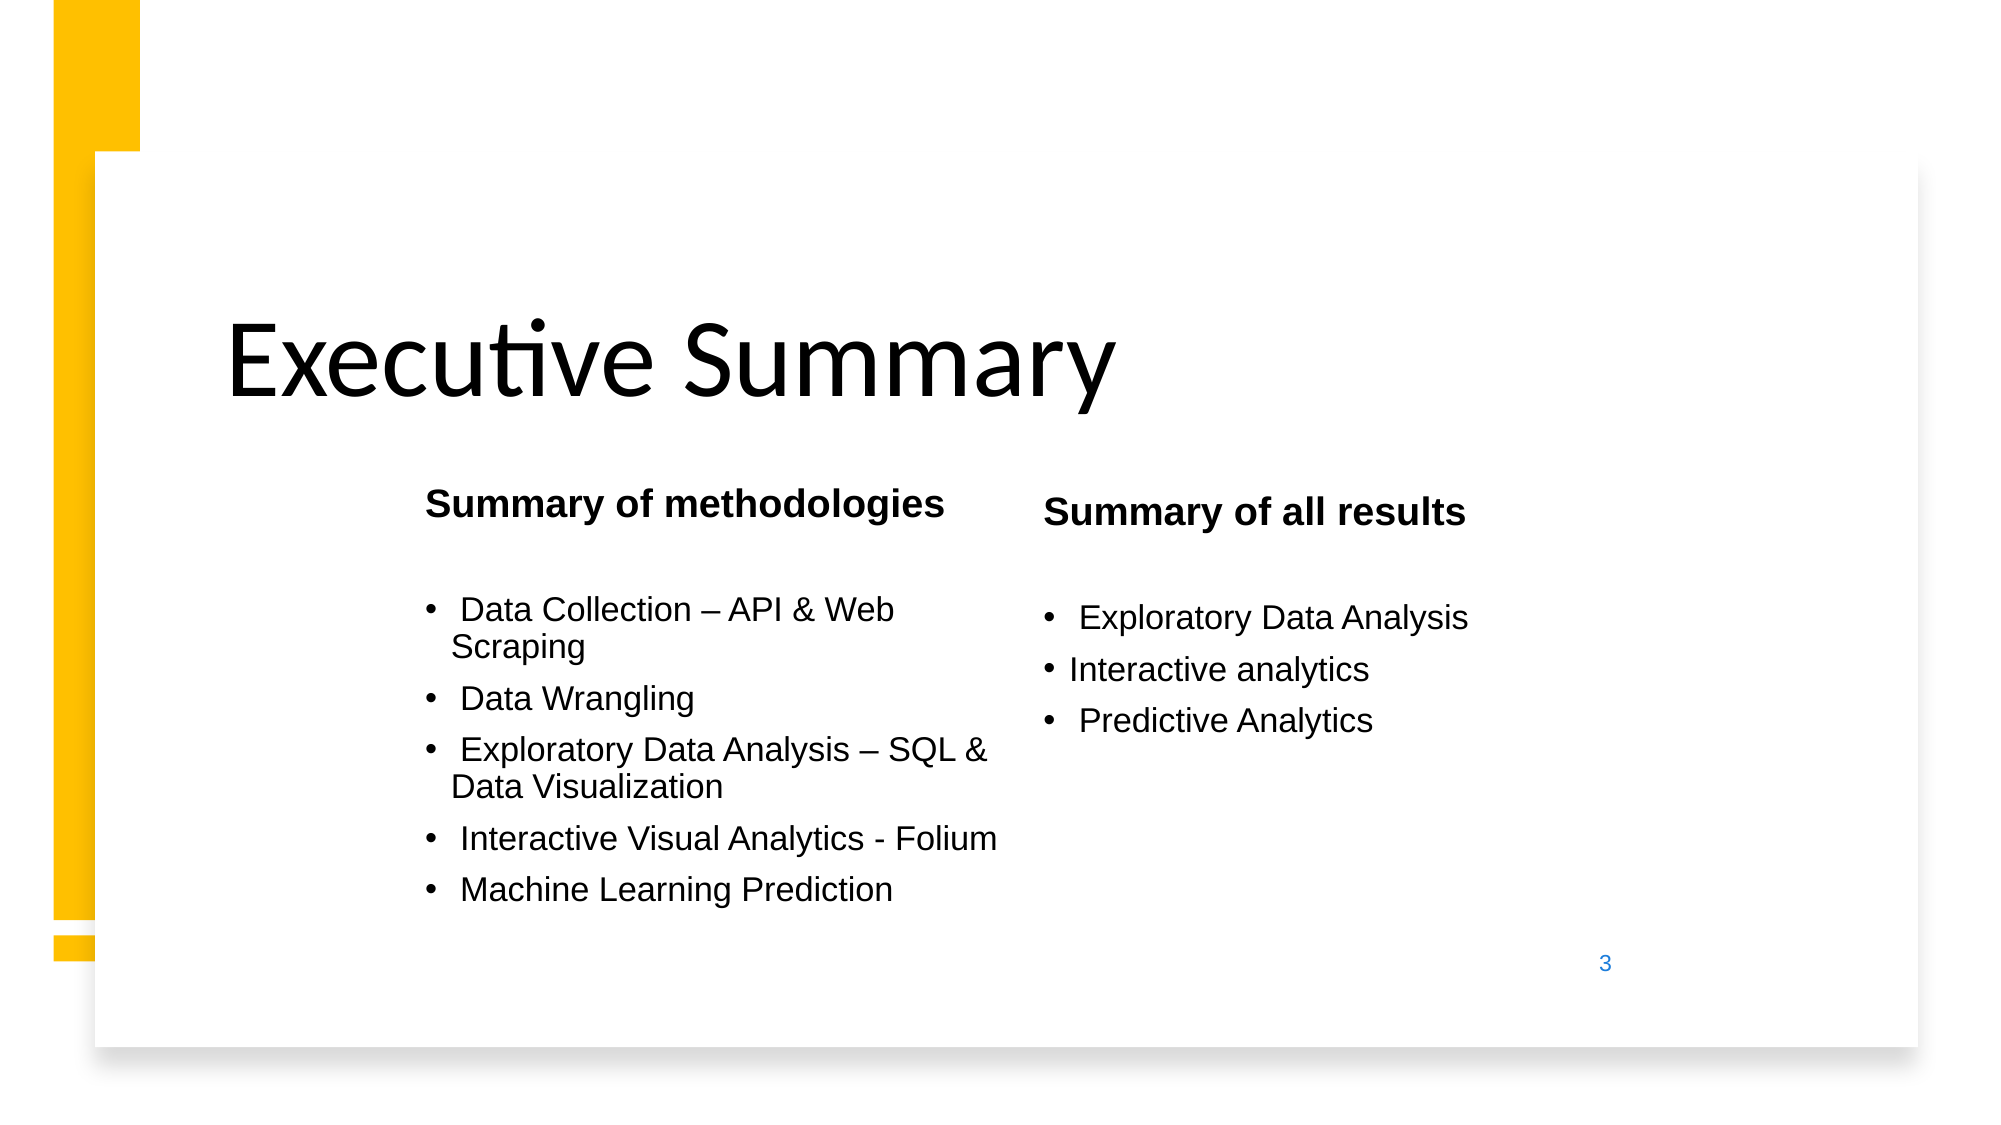

Executive Summary

Summary of methodologies

 Data Collection – API & Web Scraping
 Data Wrangling
 Exploratory Data Analysis – SQL & Data Visualization
 Interactive Visual Analytics - Folium
 Machine Learning Prediction
Summary of all results

 Exploratory Data Analysis
Interactive analytics
 Predictive Analytics

3